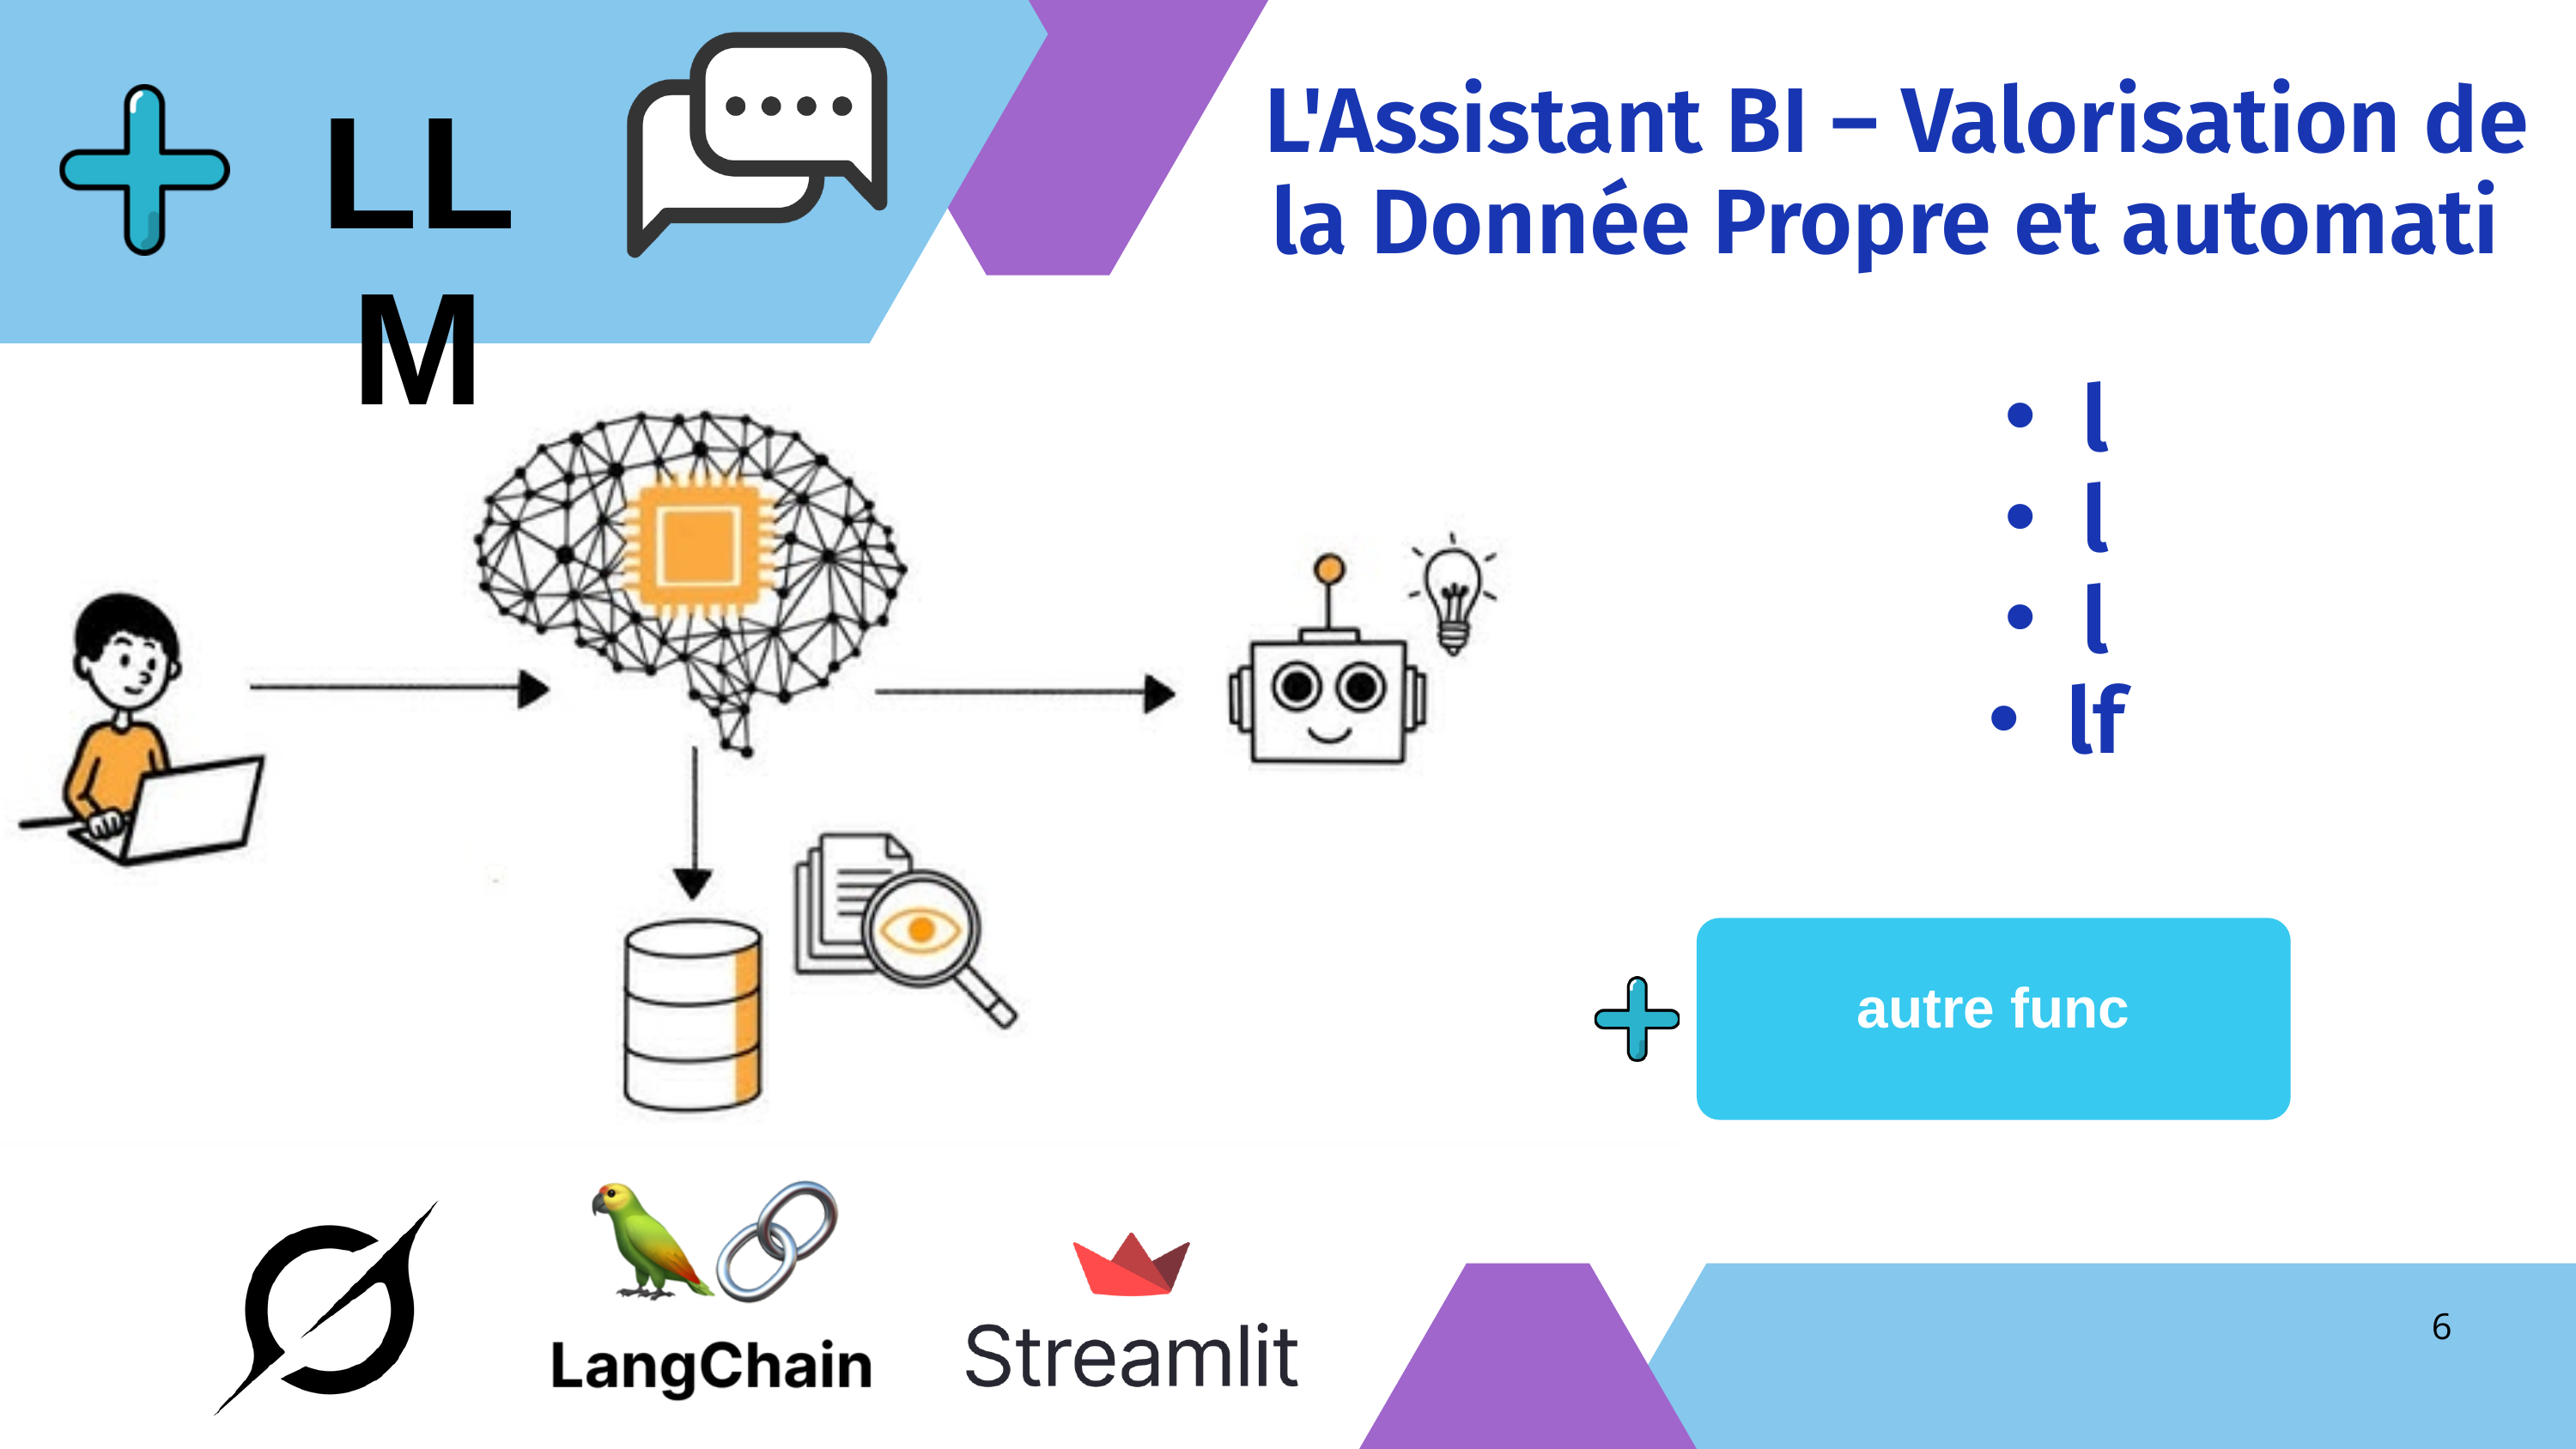

L'Assistant BI – Valorisation de la Donnée Propre et automati

LLM

l
l
l
lf

autre func

6